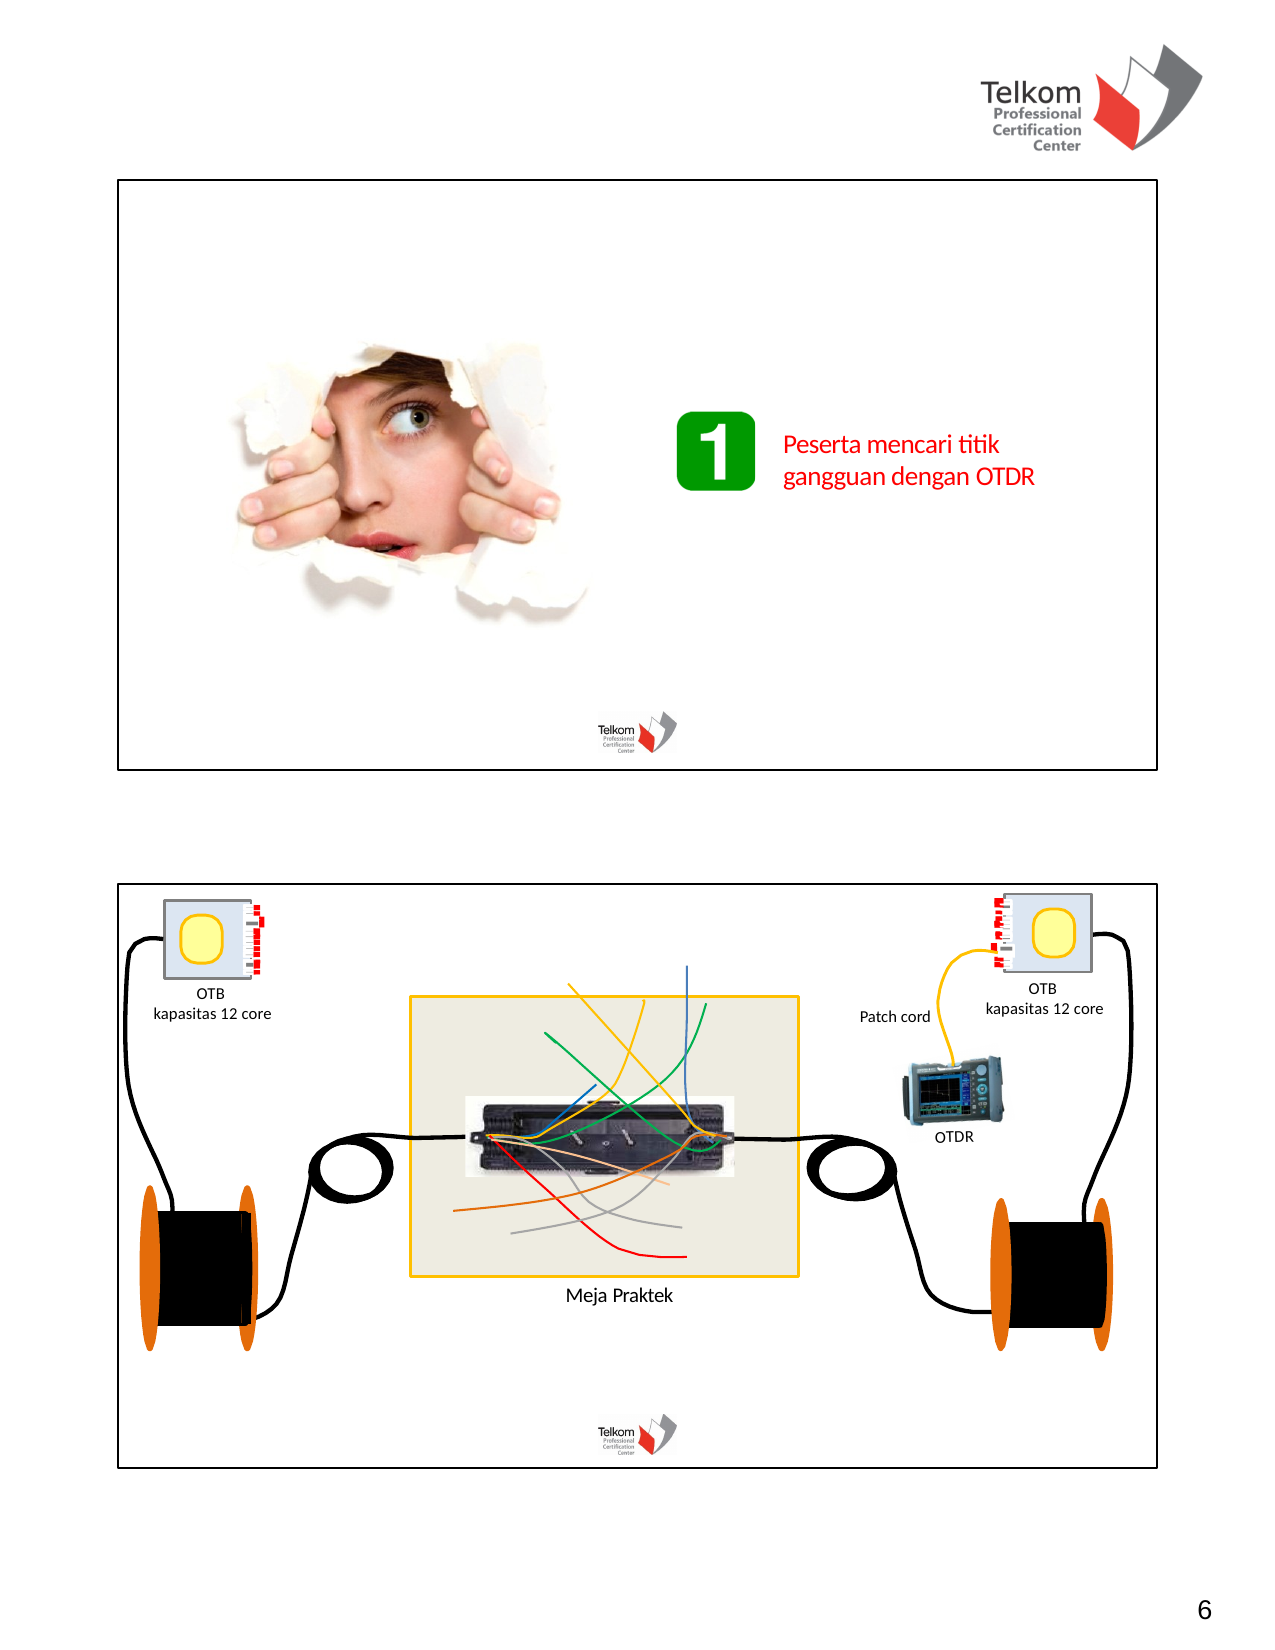

Peserta mencari titik  gangguan dengan OTDR

OTB
kapasitas 12 core
OTB
kapasitas 12 core

Patch cord

OTDR

Meja Praktek

6